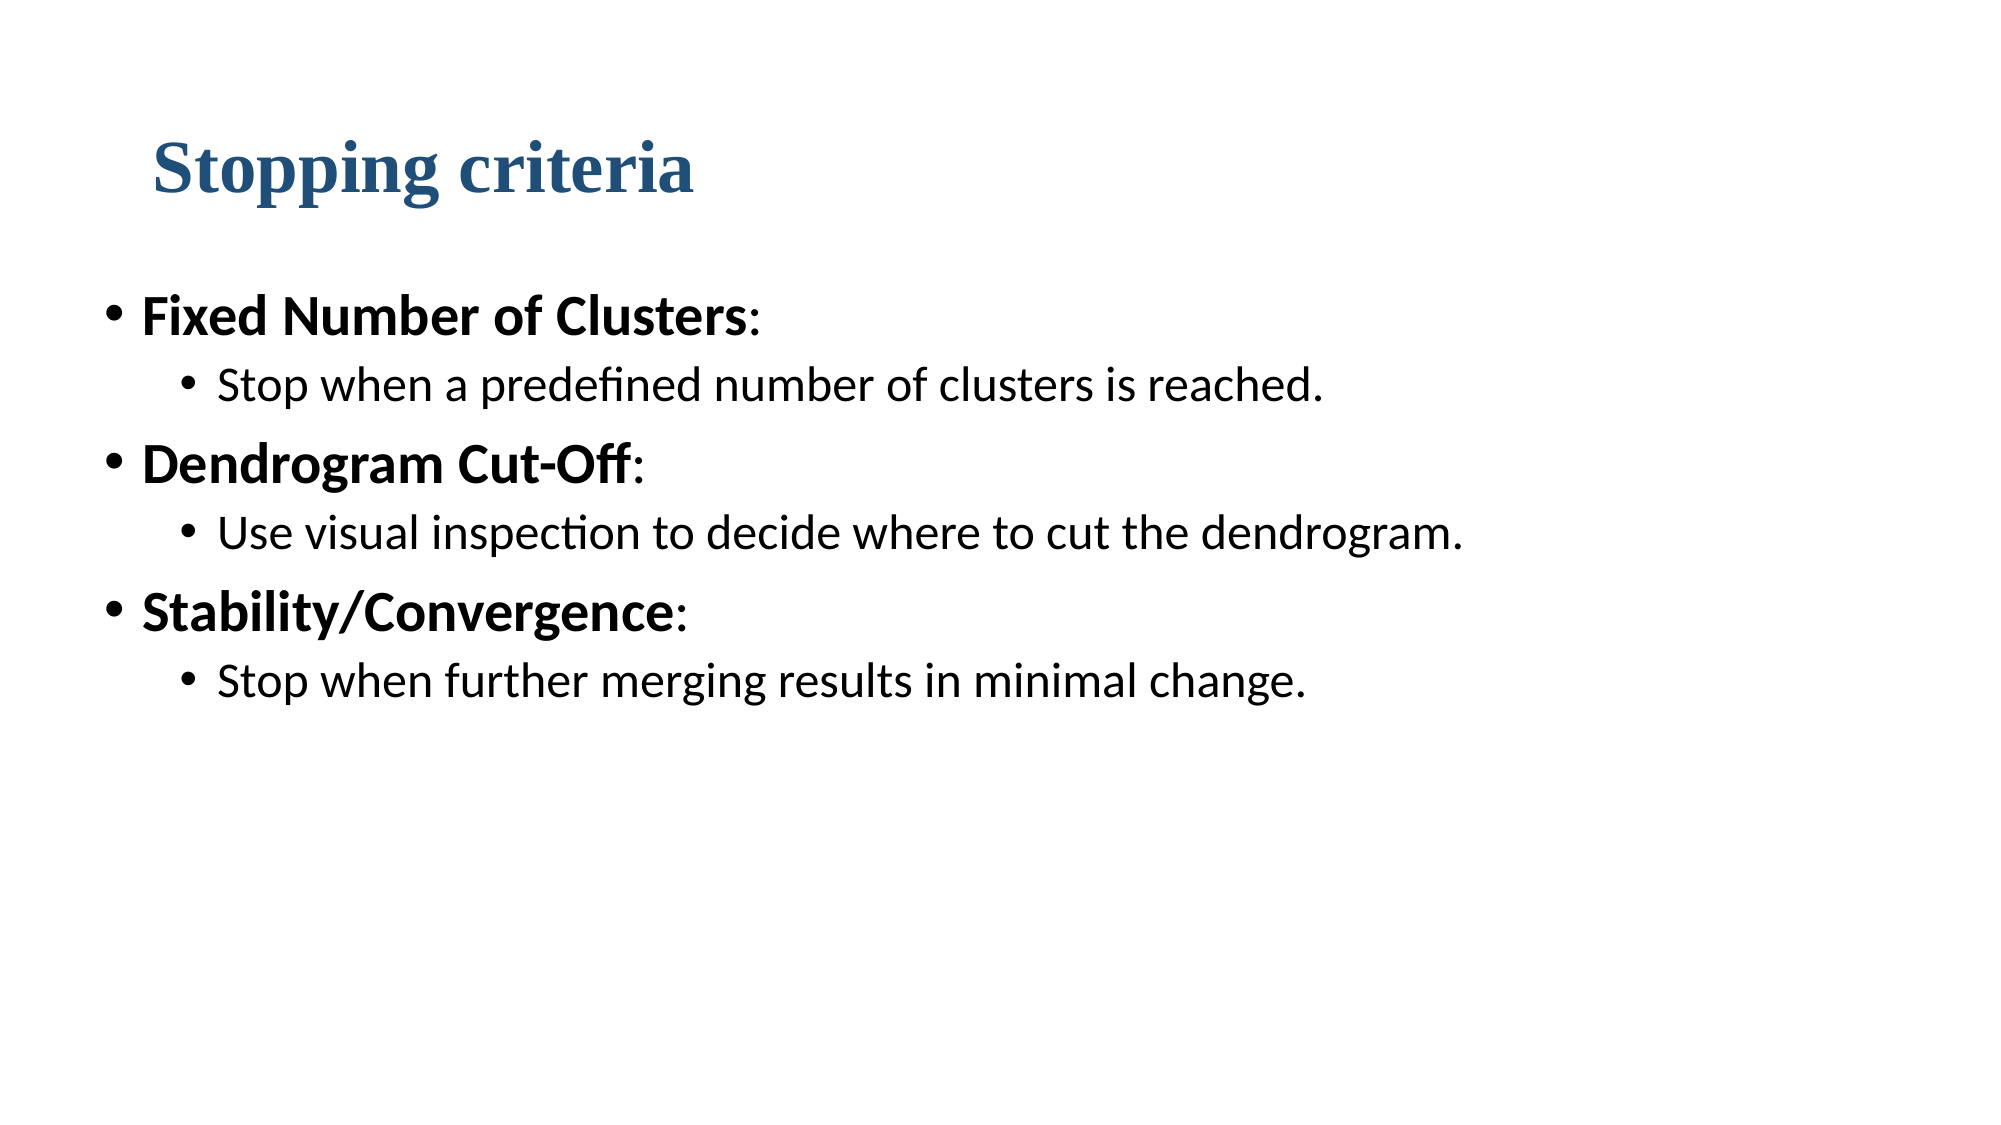

# Stopping criteria
Fixed Number of Clusters:
Stop when a predefined number of clusters is reached.
Dendrogram Cut-Off:
Use visual inspection to decide where to cut the dendrogram.
Stability/Convergence:
Stop when further merging results in minimal change.

99